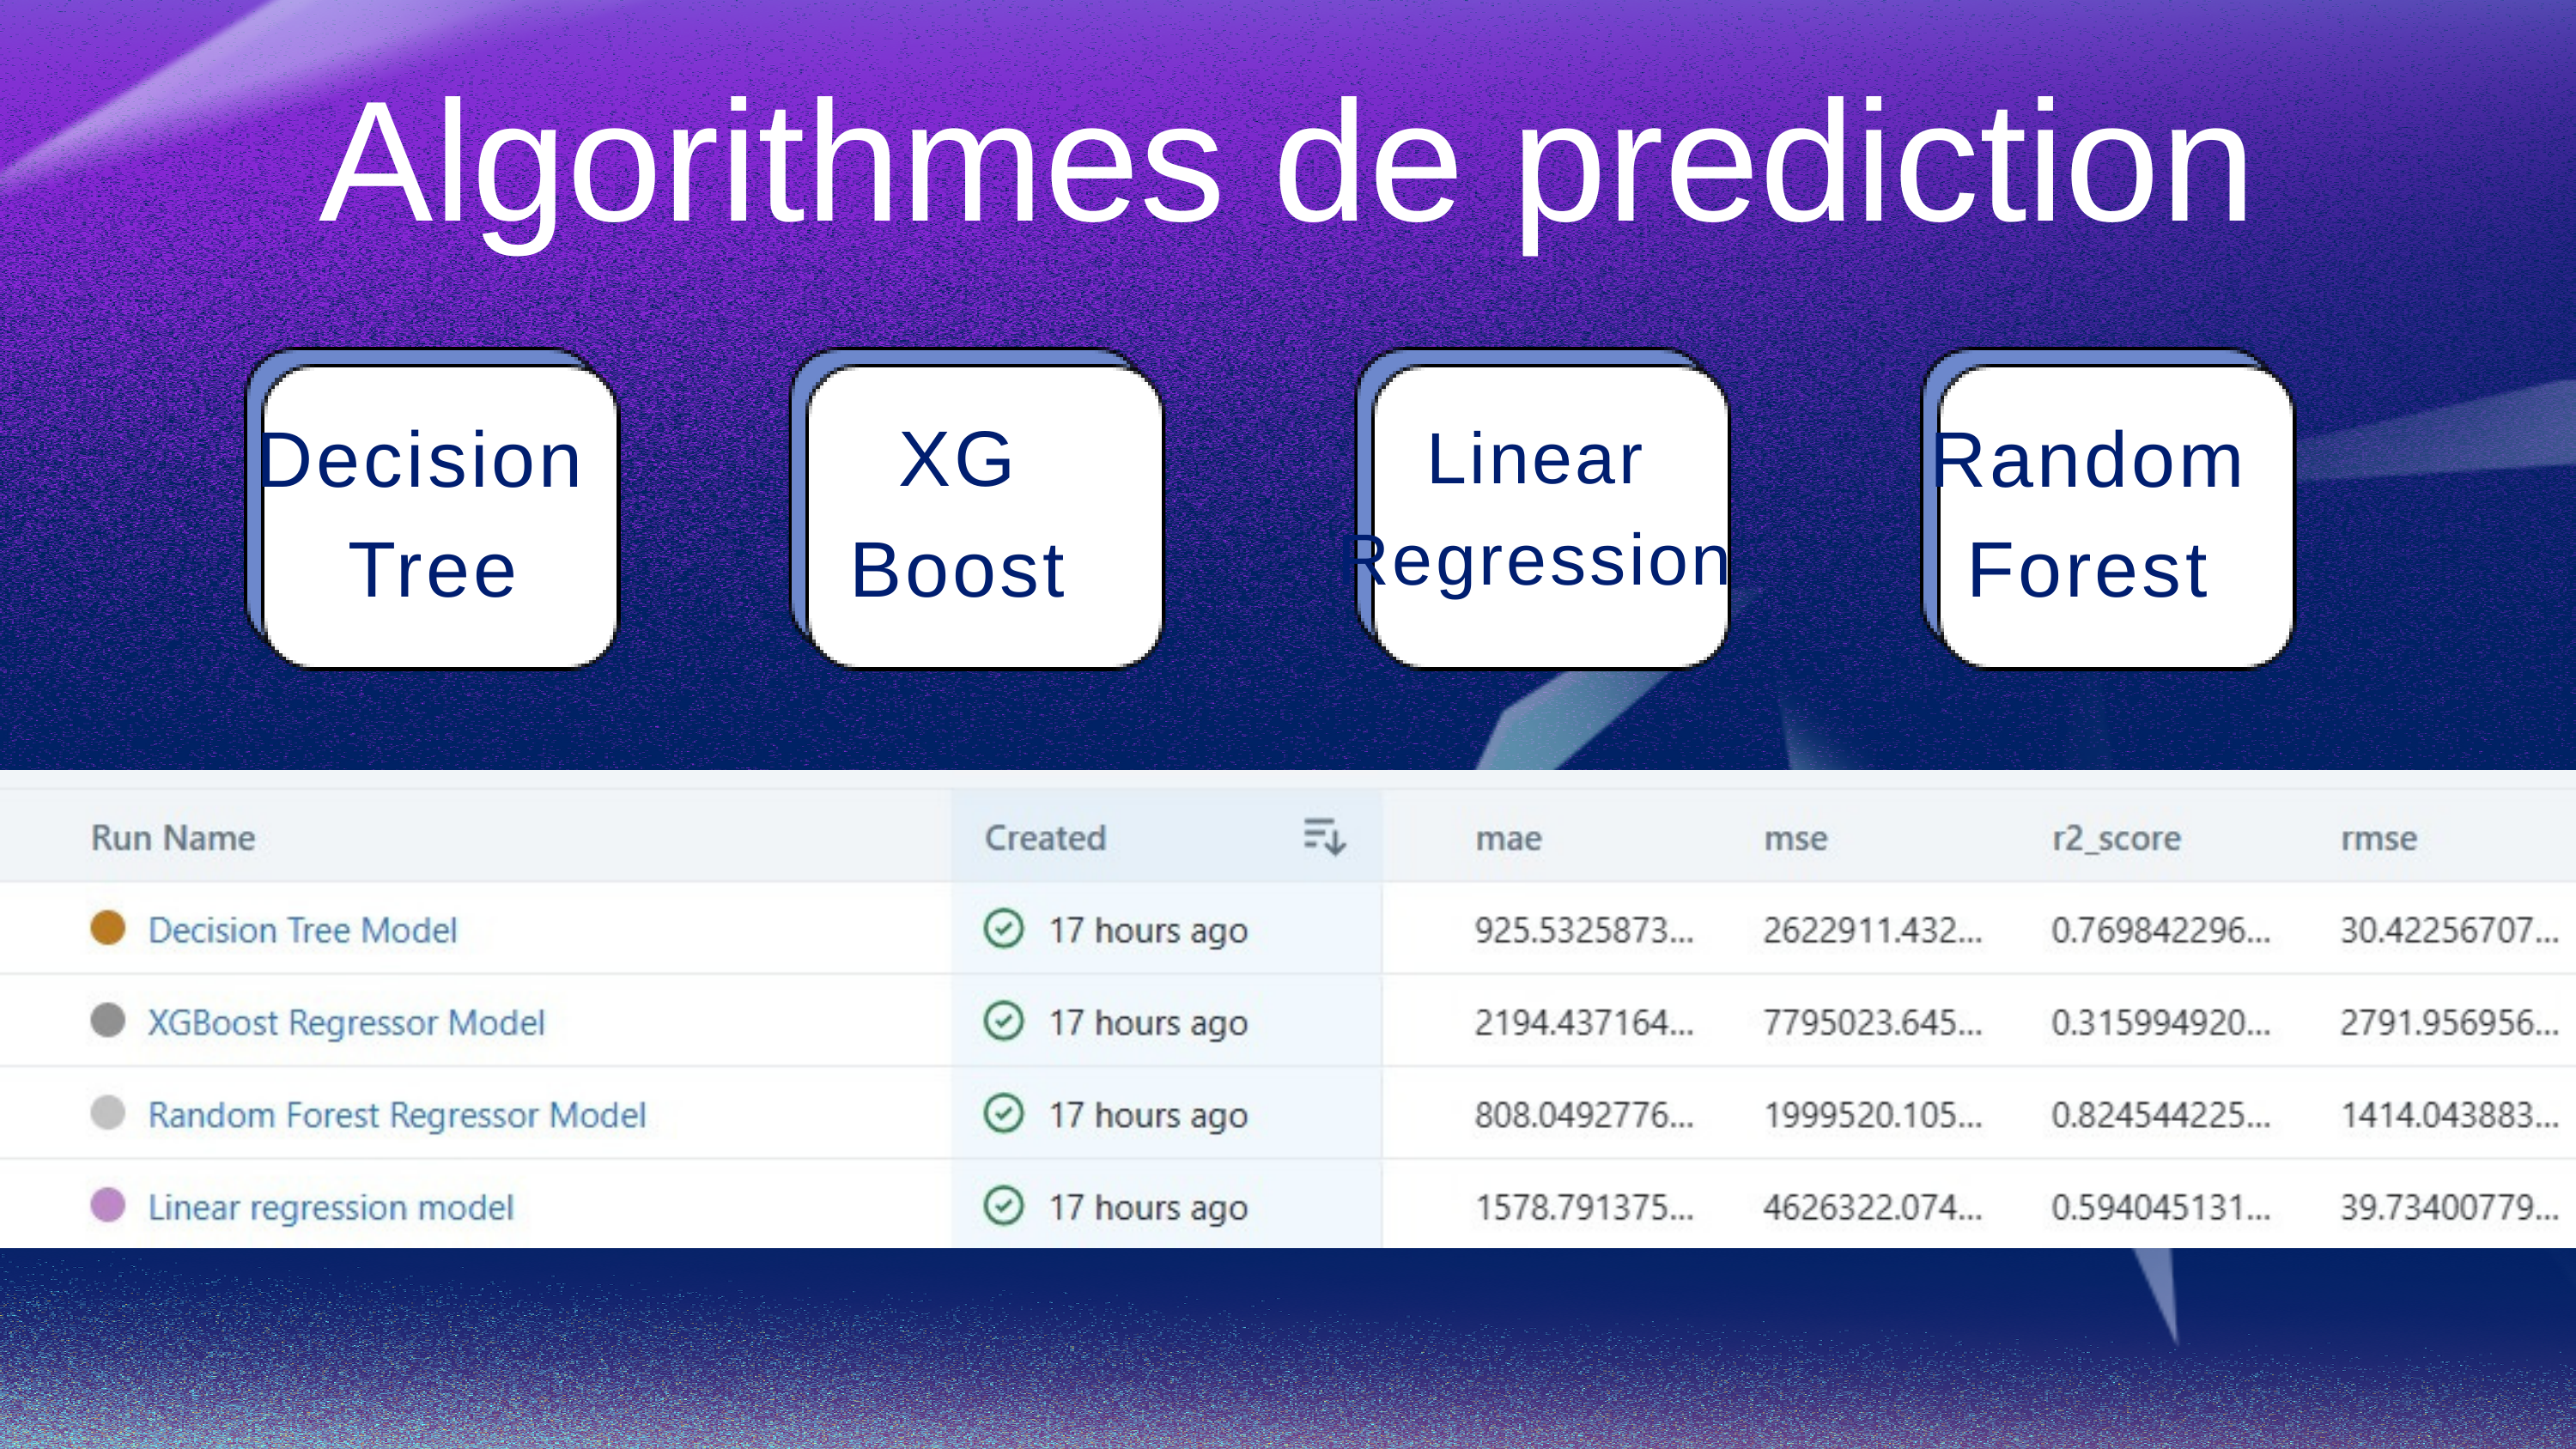

Algorithmes de prediction

XG
Boost
Decision
Tree
Random
Forest
Linear
Regression